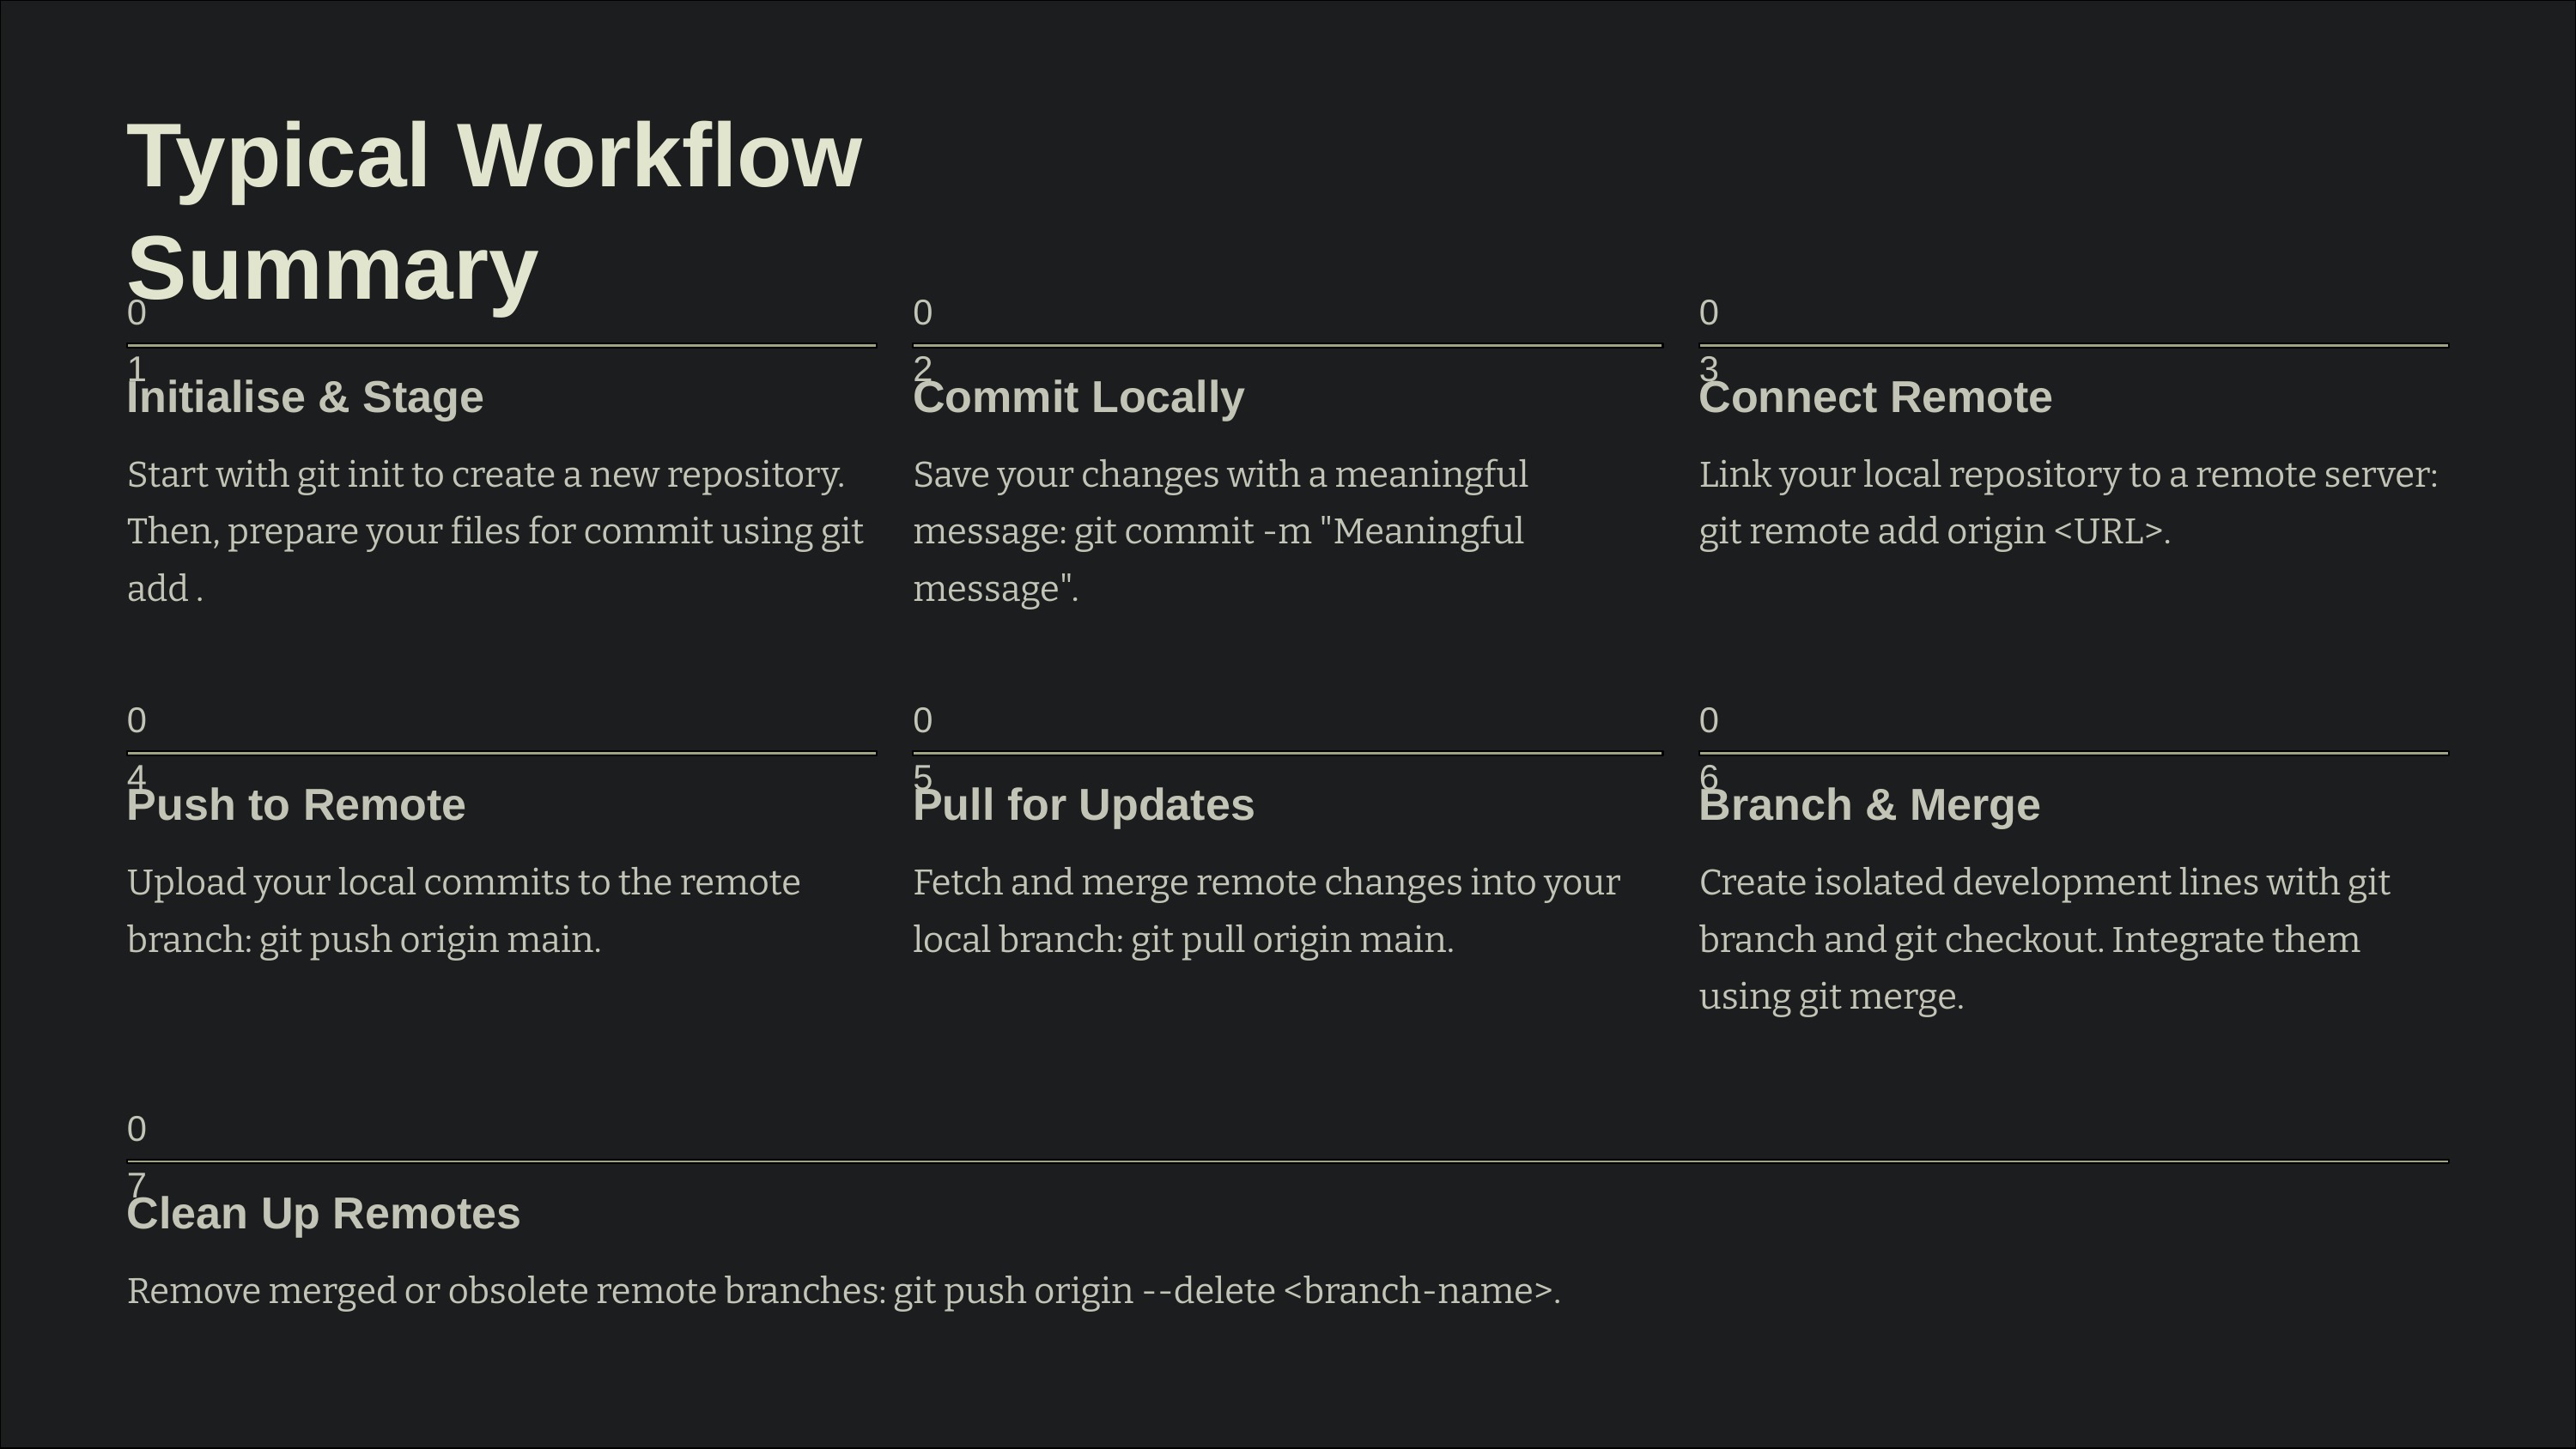

Typical Workflow Summary
01
02
03

Initialise & Stage
Commit Locally
Connect Remote
Start with git init to create a new repository. Then, prepare your files for commit using git add .
Save your changes with a meaningful message: git commit -m "Meaningful message".
Link your local repository to a remote server: git remote add origin <URL>.
04
05
06

Push to Remote
Pull for Updates
Branch & Merge
Upload your local commits to the remote branch: git push origin main.
Fetch and merge remote changes into your local branch: git pull origin main.
Create isolated development lines with git branch and git checkout. Integrate them using git merge.
07

Clean Up Remotes
Remove merged or obsolete remote branches: git push origin --delete <branch-name>.